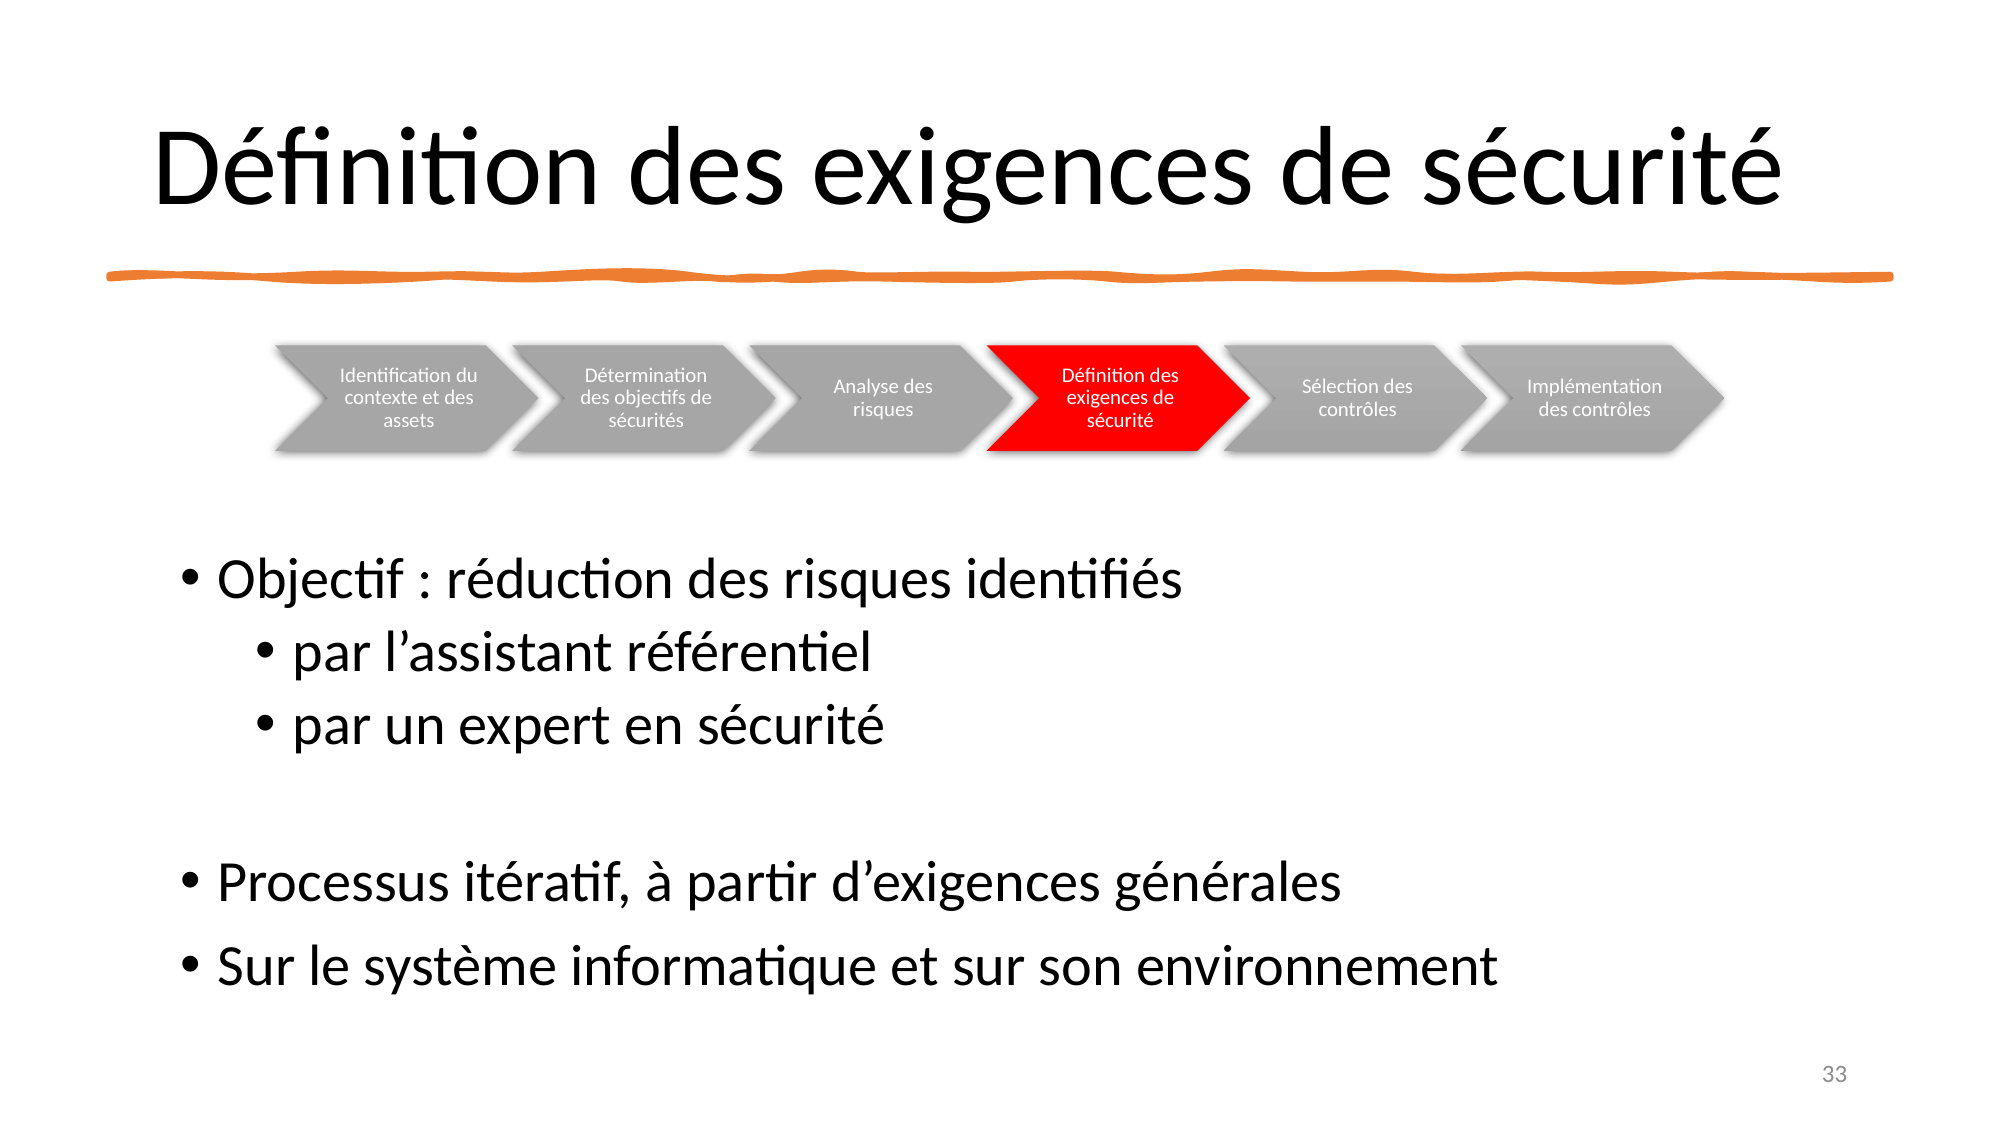

# Définition des exigences de sécurité
Identification du contexte et des assets
Détermination des objectifs de sécurités
Analyse des risques
Définition des exigences de sécurité
Sélection des contrôles
Implémentation des contrôles

Objectif : réduction des risques identifiés
par l’assistant référentiel
par un expert en sécurité

Processus itératif, à partir d’exigences générales
Sur le système informatique et sur son environnement
33